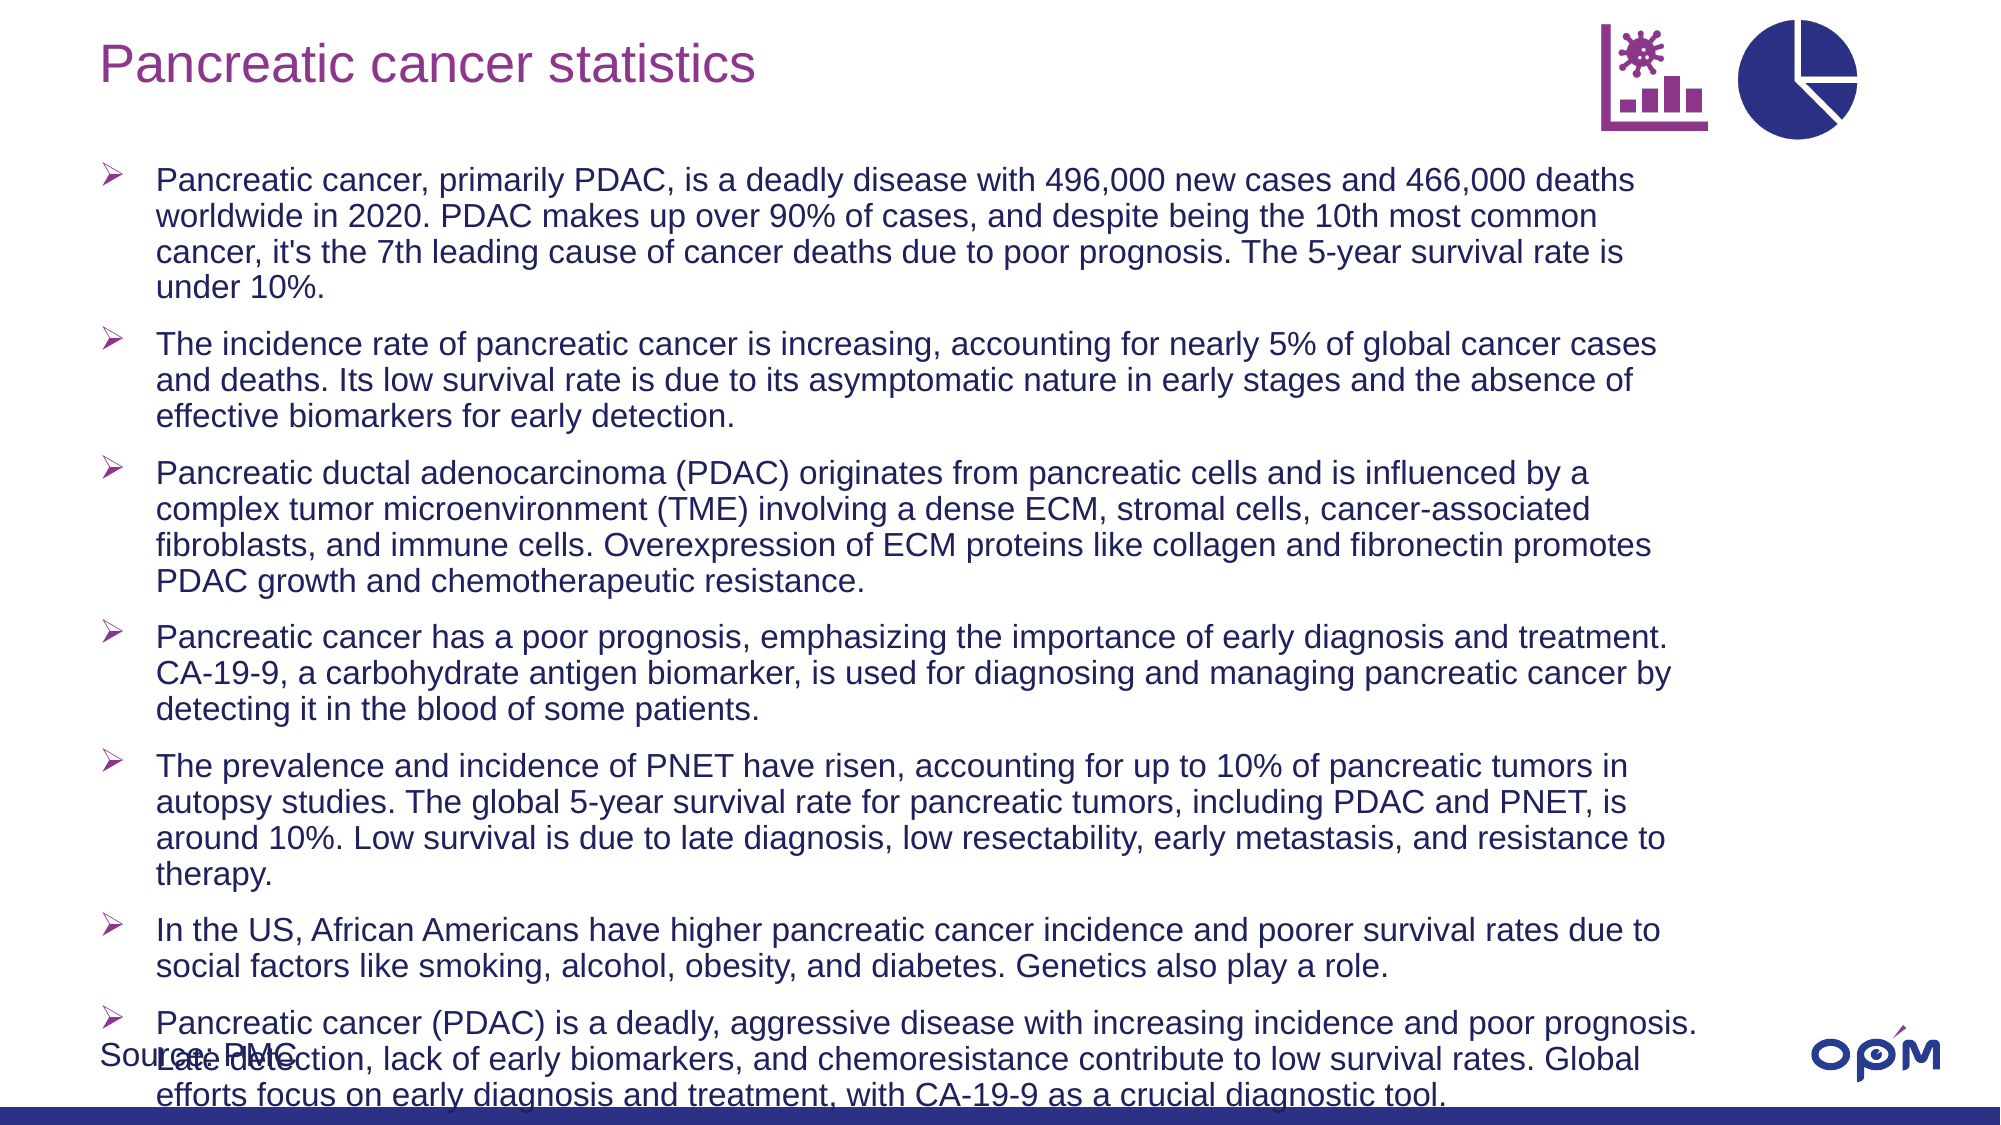

# Pancreatic cancer statistics
Pancreatic cancer, primarily PDAC, is a deadly disease with 496,000 new cases and 466,000 deaths worldwide in 2020. PDAC makes up over 90% of cases, and despite being the 10th most common cancer, it's the 7th leading cause of cancer deaths due to poor prognosis. The 5-year survival rate is under 10%.
The incidence rate of pancreatic cancer is increasing, accounting for nearly 5% of global cancer cases and deaths. Its low survival rate is due to its asymptomatic nature in early stages and the absence of effective biomarkers for early detection.
Pancreatic ductal adenocarcinoma (PDAC) originates from pancreatic cells and is influenced by a complex tumor microenvironment (TME) involving a dense ECM, stromal cells, cancer-associated fibroblasts, and immune cells. Overexpression of ECM proteins like collagen and fibronectin promotes PDAC growth and chemotherapeutic resistance.
Pancreatic cancer has a poor prognosis, emphasizing the importance of early diagnosis and treatment. CA-19-9, a carbohydrate antigen biomarker, is used for diagnosing and managing pancreatic cancer by detecting it in the blood of some patients.
The prevalence and incidence of PNET have risen, accounting for up to 10% of pancreatic tumors in autopsy studies. The global 5-year survival rate for pancreatic tumors, including PDAC and PNET, is around 10%. Low survival is due to late diagnosis, low resectability, early metastasis, and resistance to therapy.
In the US, African Americans have higher pancreatic cancer incidence and poorer survival rates due to social factors like smoking, alcohol, obesity, and diabetes. Genetics also play a role.
Pancreatic cancer (PDAC) is a deadly, aggressive disease with increasing incidence and poor prognosis. Late detection, lack of early biomarkers, and chemoresistance contribute to low survival rates. Global efforts focus on early diagnosis and treatment, with CA-19-9 as a crucial diagnostic tool.

Source: PMC